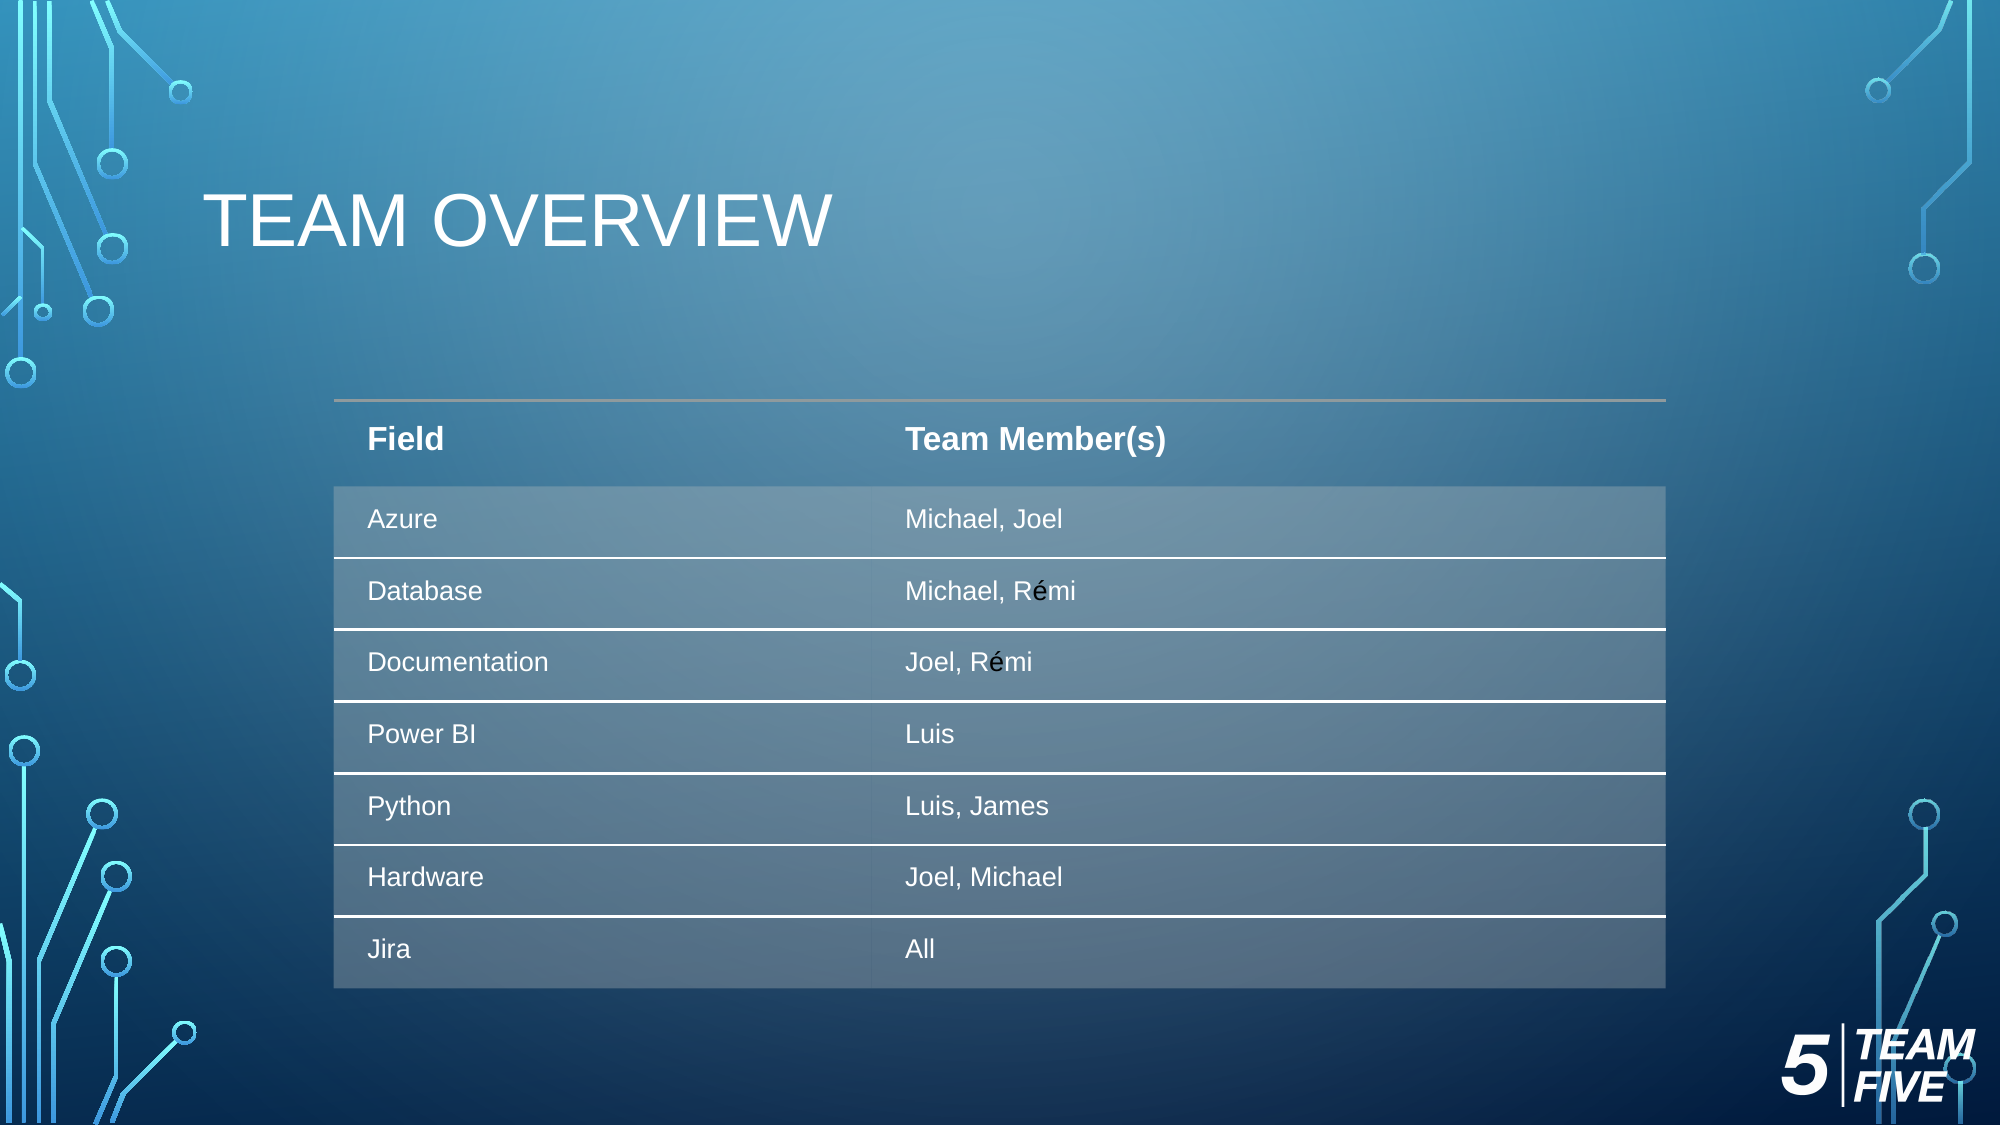

# Team Overview
| Field | Team Member(s) |
| --- | --- |
| Azure | Michael, Joel |
| Database | Michael, Rémi |
| Documentation | Joel, Rémi |
| Power BI | Luis |
| Python | Luis, James |
| Hardware | Joel, Michael |
| Jira | All |